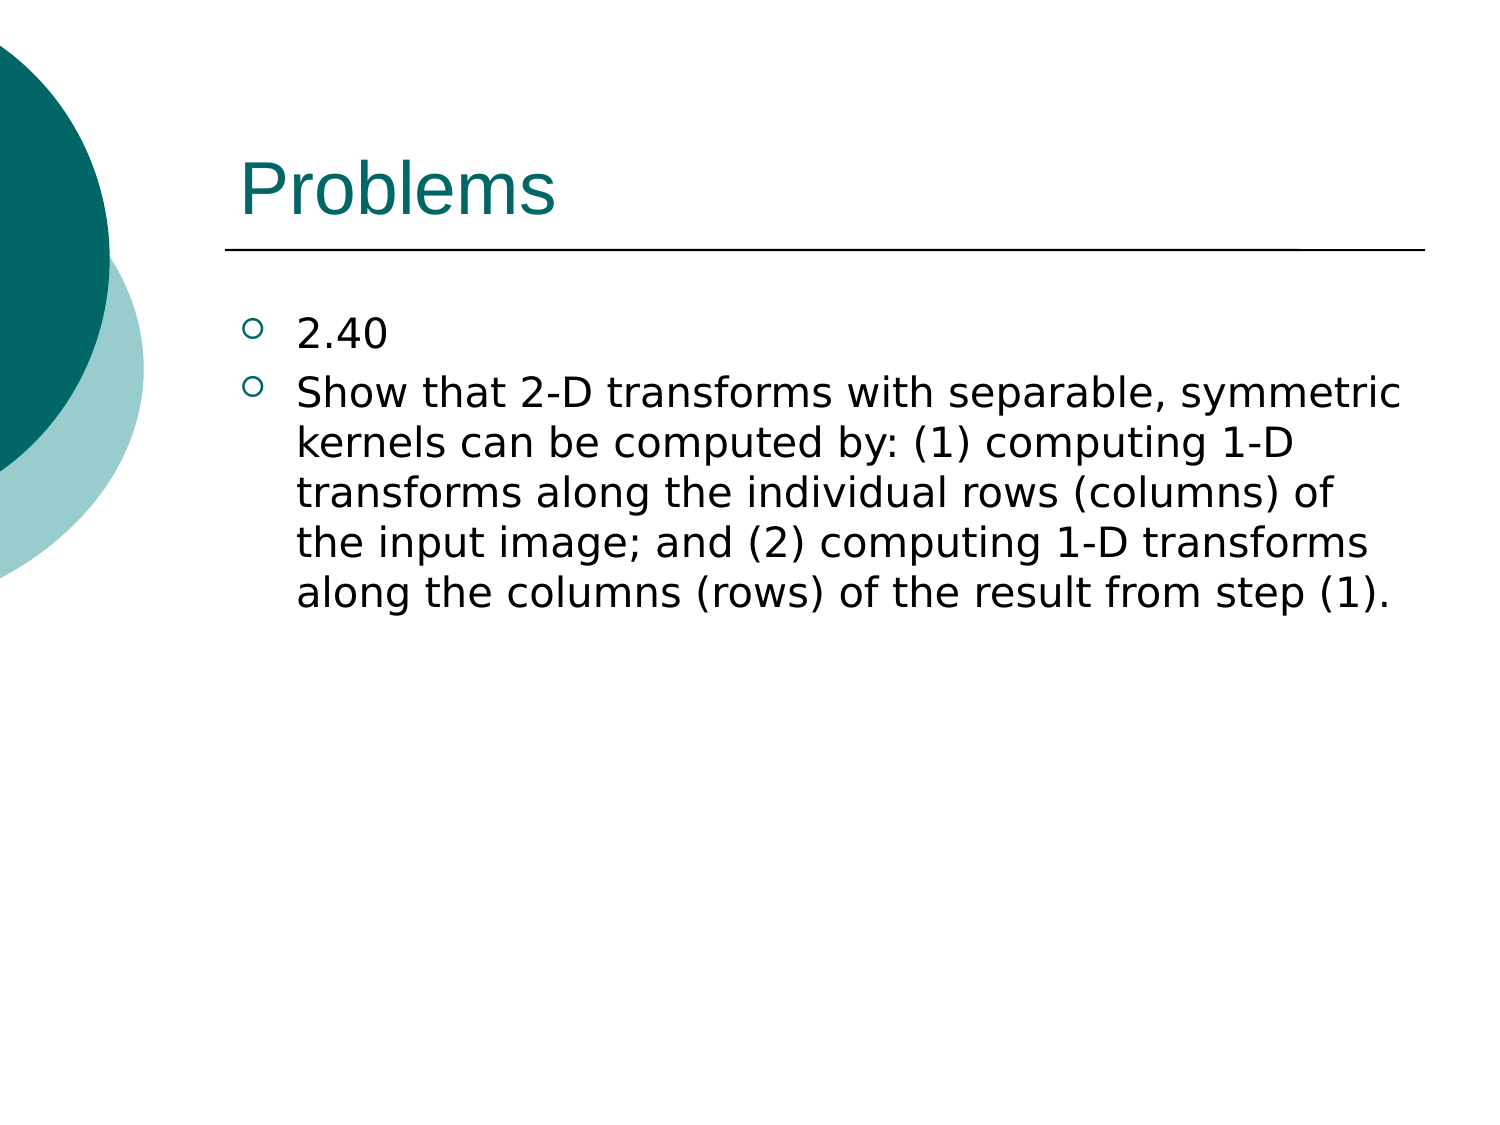

# Problems
2.40
Show that 2-D transforms with separable, symmetric kernels can be computed by: (1) computing 1-D transforms along the individual rows (columns) of the input image; and (2) computing 1-D transforms along the columns (rows) of the result from step (1).